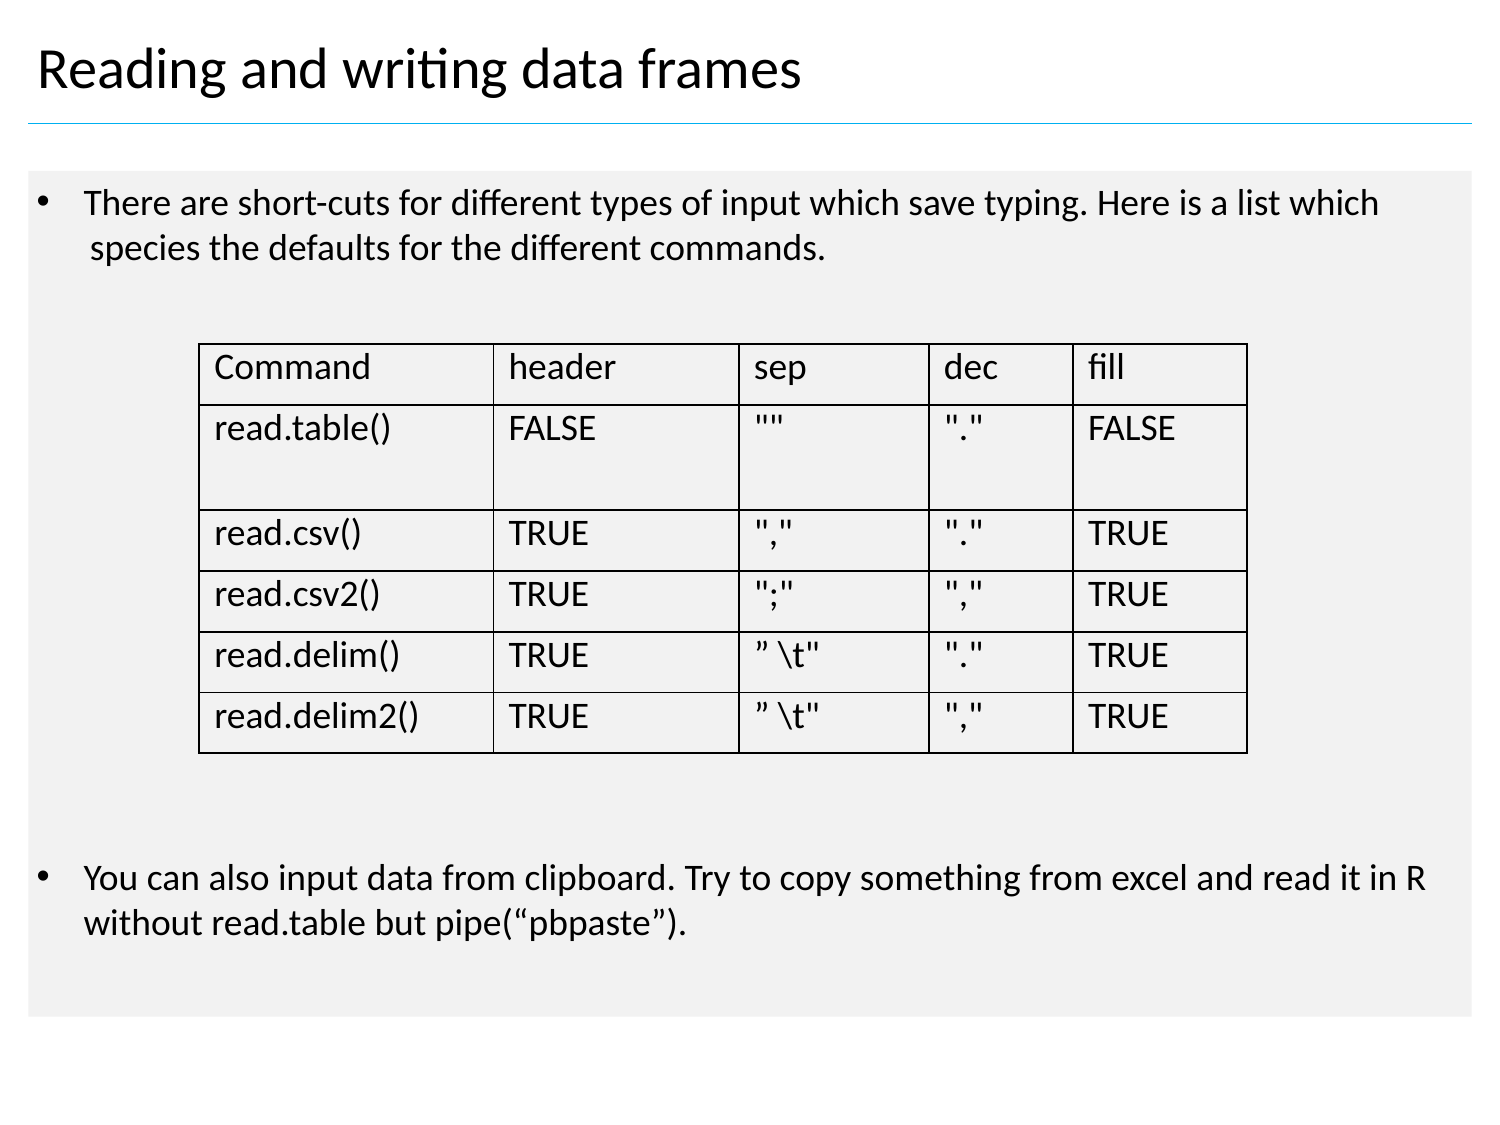

Reading and writing data frames
There are short-cuts for different types of input which save typing. Here is a list which
species the defaults for the different commands.

You can also input data from clipboard. Try to copy something from excel and read it in R without read.table but pipe(“pbpaste”).

| Command | header | sep | dec | fill |
| --- | --- | --- | --- | --- |
| read.table() | FALSE | "" | "." | FALSE |
| read.csv() | TRUE | "," | "." | TRUE |
| read.csv2() | TRUE | ";" | "," | TRUE |
| read.delim() | TRUE | ” \t" | "." | TRUE |
| read.delim2() | TRUE | ” \t" | "," | TRUE |